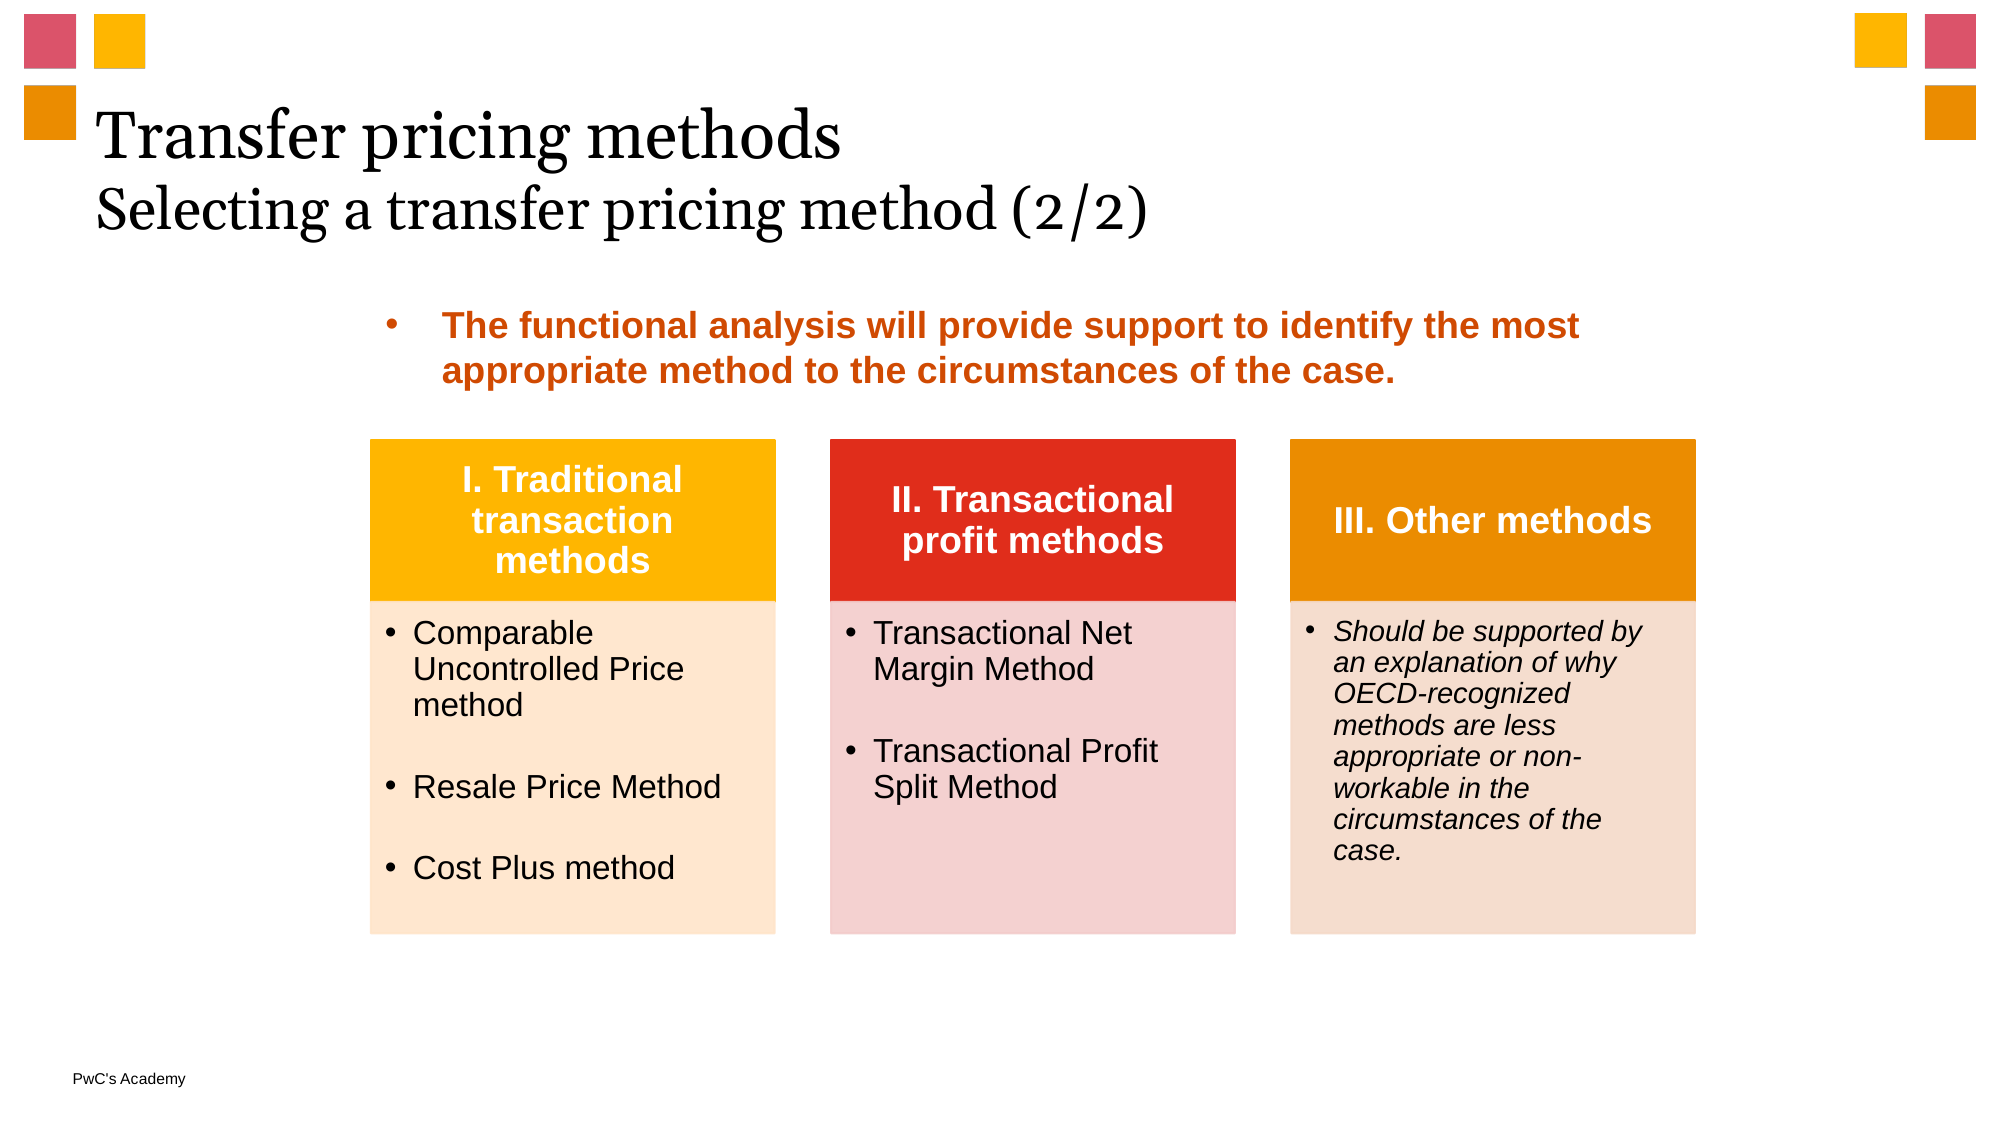

# Transfer pricing methods Selecting a transfer pricing method (2/2)
The functional analysis will provide support to identify the most appropriate method to the circumstances of the case.

I. Traditional transaction methods

II. Transactional profit methods

III. Other methods

Comparable Uncontrolled Price method

Resale Price Method

Cost Plus method

Transactional Net Margin Method

Transactional Profit Split Method

Should be supported by an explanation of why OECD-recognized methods are less appropriate or non-workable in the circumstances of the case.